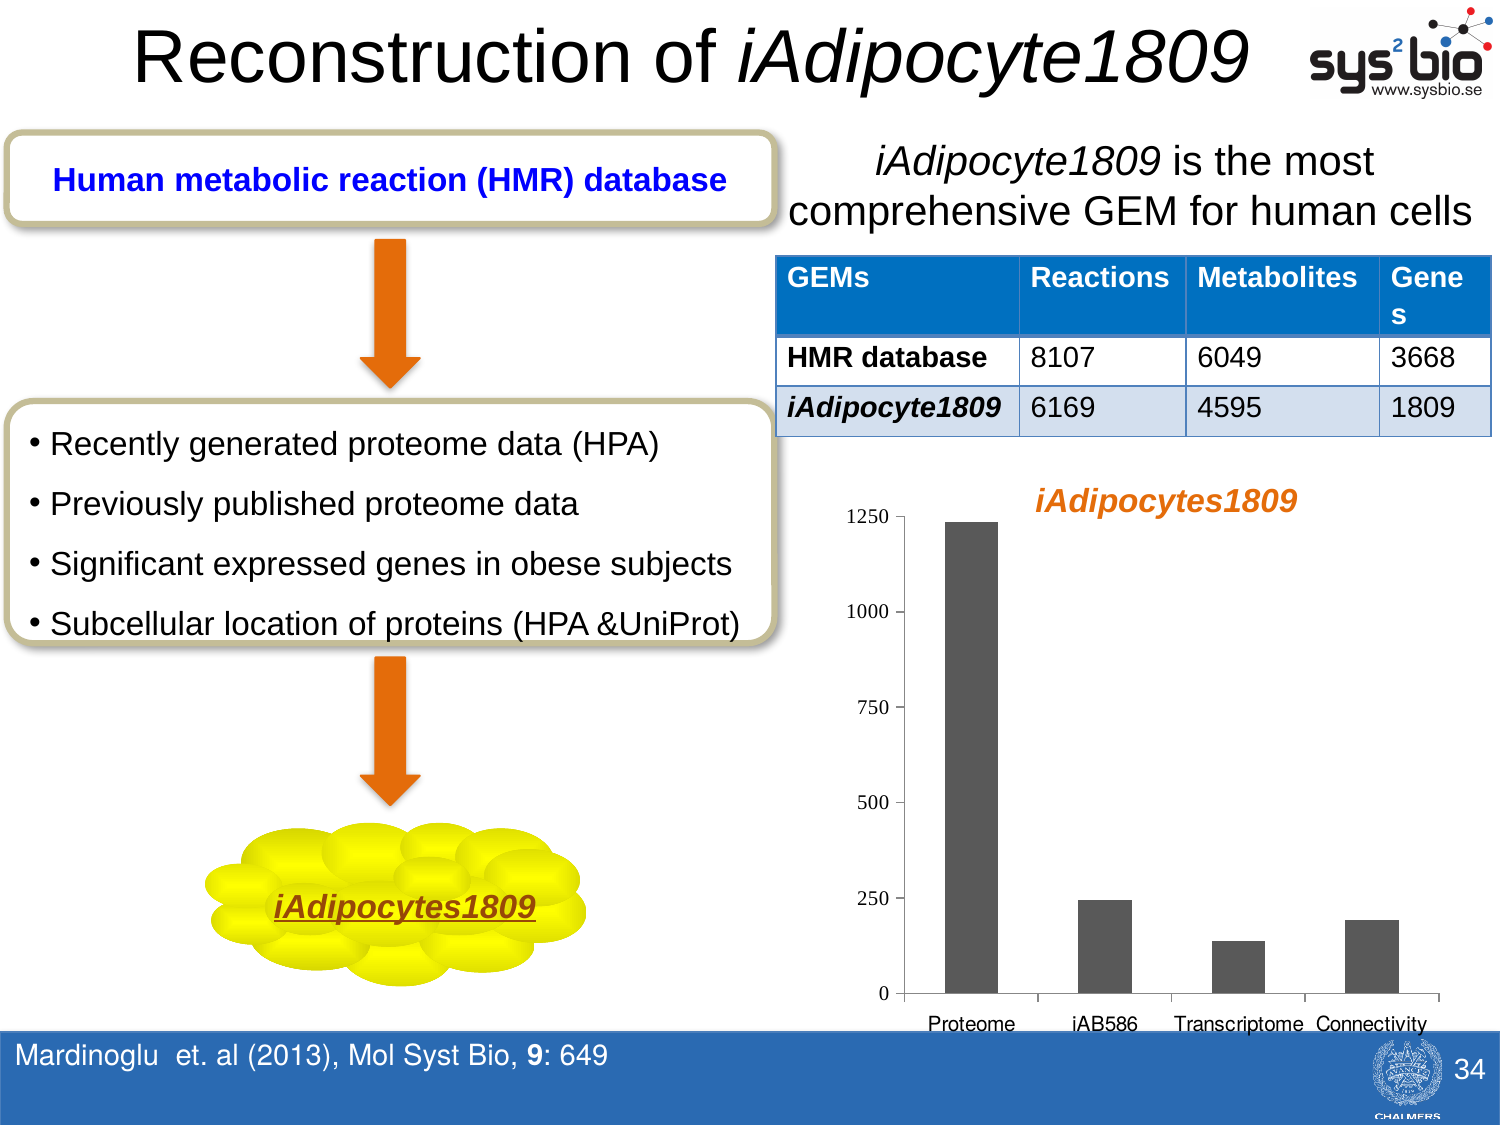

Reconstruction of iAdipocyte1809
iAdipocyte1809 is the most
comprehensive GEM for human cells
Human metabolic reaction (HMR) database

| GEMs | Reactions | Metabolites | Genes |
| --- | --- | --- | --- |
| HMR database | 8107 | 6049 | 3668 |
| iAdipocyte1809 | 6169 | 4595 | 1809 |
 Recently generated proteome data (HPA)
 Previously published proteome data
 Significant expressed genes in obese subjects
 Subcellular location of proteins (HPA &UniProt)
iAdipocytes1809

### Chart

| Category |  |
|---|---|
| Proteome | 1235.0 |
| iAB586 | 244.0 |
| Transcriptome | 137.0 |
| Connectivity | 193.0 |

iAdipocytes1809
Mardinoglu  et. al (2013), Mol Syst Bio, 9: 649
34